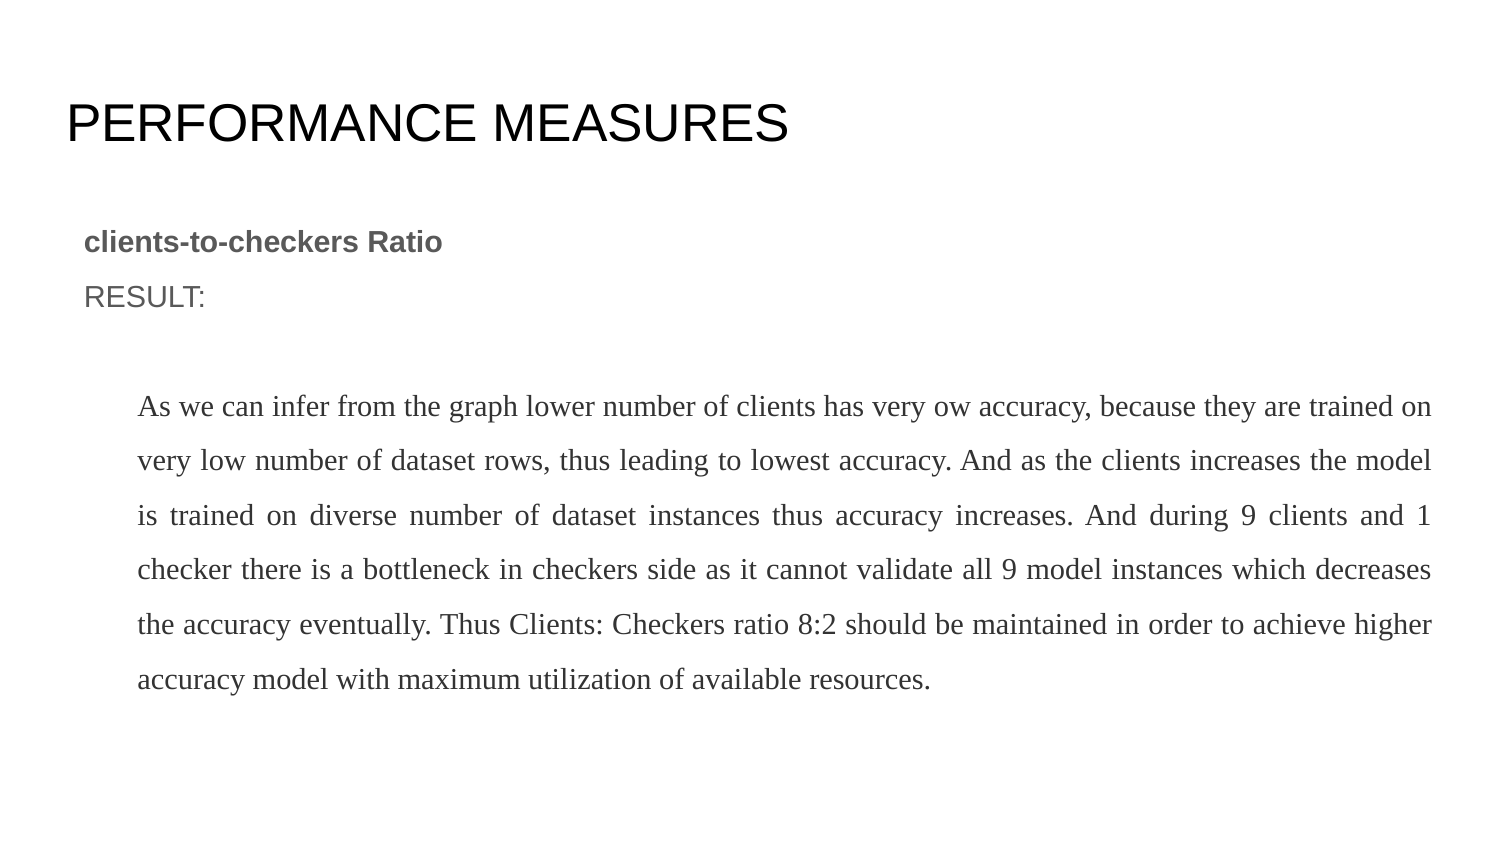

# PERFORMANCE MEASURES
clients-to-checkers Ratio
RESULT:

As we can infer from the graph lower number of clients has very ow accuracy, because they are trained on very low number of dataset rows, thus leading to lowest accuracy. And as the clients increases the model is trained on diverse number of dataset instances thus accuracy increases. And during 9 clients and 1 checker there is a bottleneck in checkers side as it cannot validate all 9 model instances which decreases the accuracy eventually. Thus Clients: Checkers ratio 8:2 should be maintained in order to achieve higher accuracy model with maximum utilization of available resources.